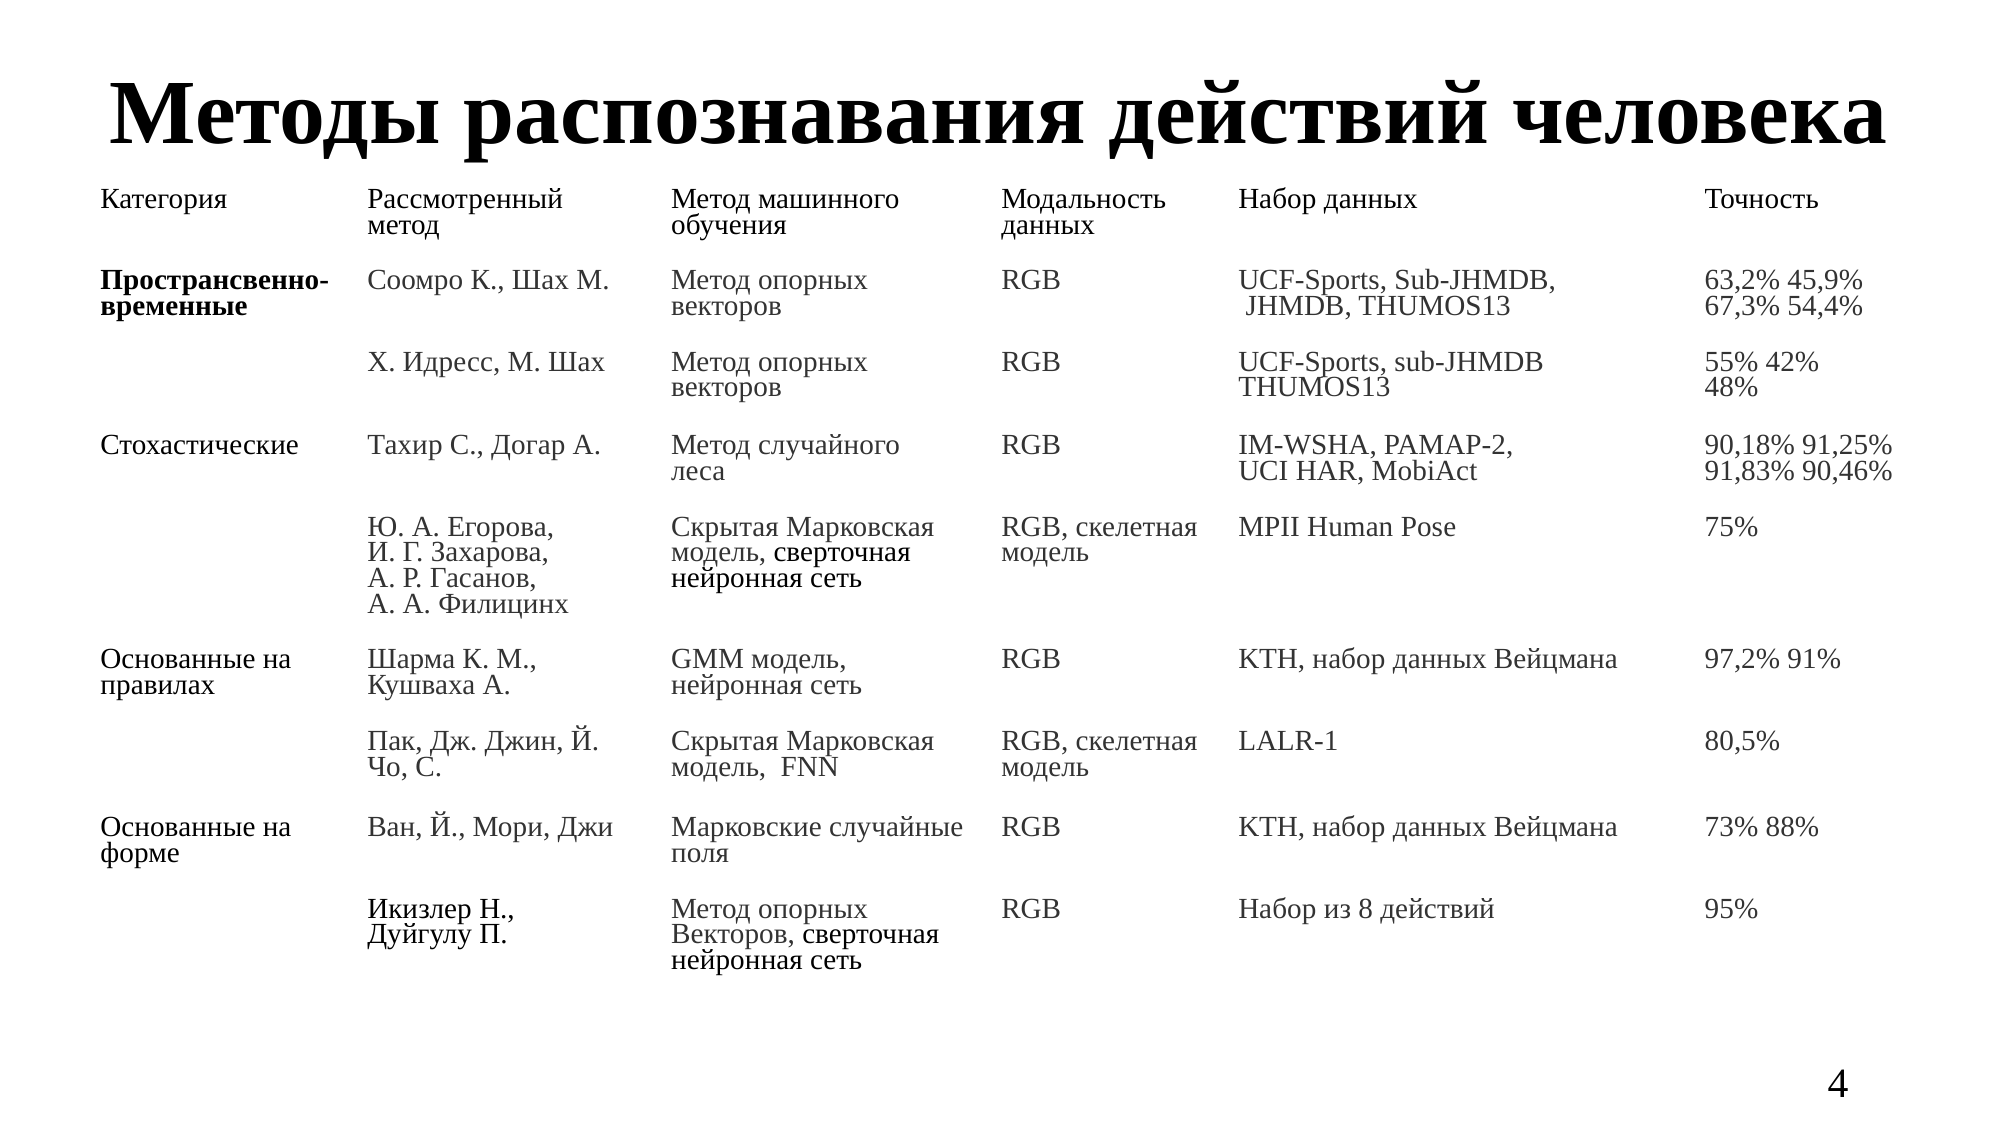

# Методы распознавания действий человека
| Категория | Рассмотренный метод | Метод машинного обучения | Модальность данных | Набор данных | Точность |
| --- | --- | --- | --- | --- | --- |
| Пространсвенно- временные | Соомро К., Шах М. | Метод опорных векторов | RGB | UCF-Sports, Sub-JHMDB, JHMDB, THUMOS13 | 63,2% 45,9% 67,3% 54,4% |
|  | Х. Идресс, М. Шах | Метод опорных векторов | RGB | UCF-Sports, sub-JHMDB THUMOS13 | 55% 42% 48% |
| Стохастические | Тахир С., Догар А. | Метод случайного леса | RGB | IM-WSHA, PAMAP-2, UCI HAR, MobiAct | 90,18% 91,25% 91,83% 90,46% |
|  | Ю. А. Егорова, И. Г. Захарова, А. Р. Гасанов, А. А. Филицинх | Скрытая Марковская модель, сверточная нейронная сеть | RGB, скелетная модель | MPII Human Pose | 75% |
| Основанные на правилах | Шарма К. М., Кушваха А. | GMM модель, нейронная сеть | RGB | KTH, набор данных Вейцмана | 97,2% 91% |
|  | Пак, Дж. Джин, Й. Чо, С. | Скрытая Марковская модель, FNN | RGB, скелетная модель | LALR-1 | 80,5% |
| Основанные на форме | Ван, Й., Мори, Джи | Марковские случайные поля | RGB | KTH, набор данных Вейцмана | 73% 88% |
|  | Икизлер Н., Дуйгулу П. | Метод опорных Векторов, сверточная нейронная сеть | RGB | Набор из 8 действий | 95% |
4